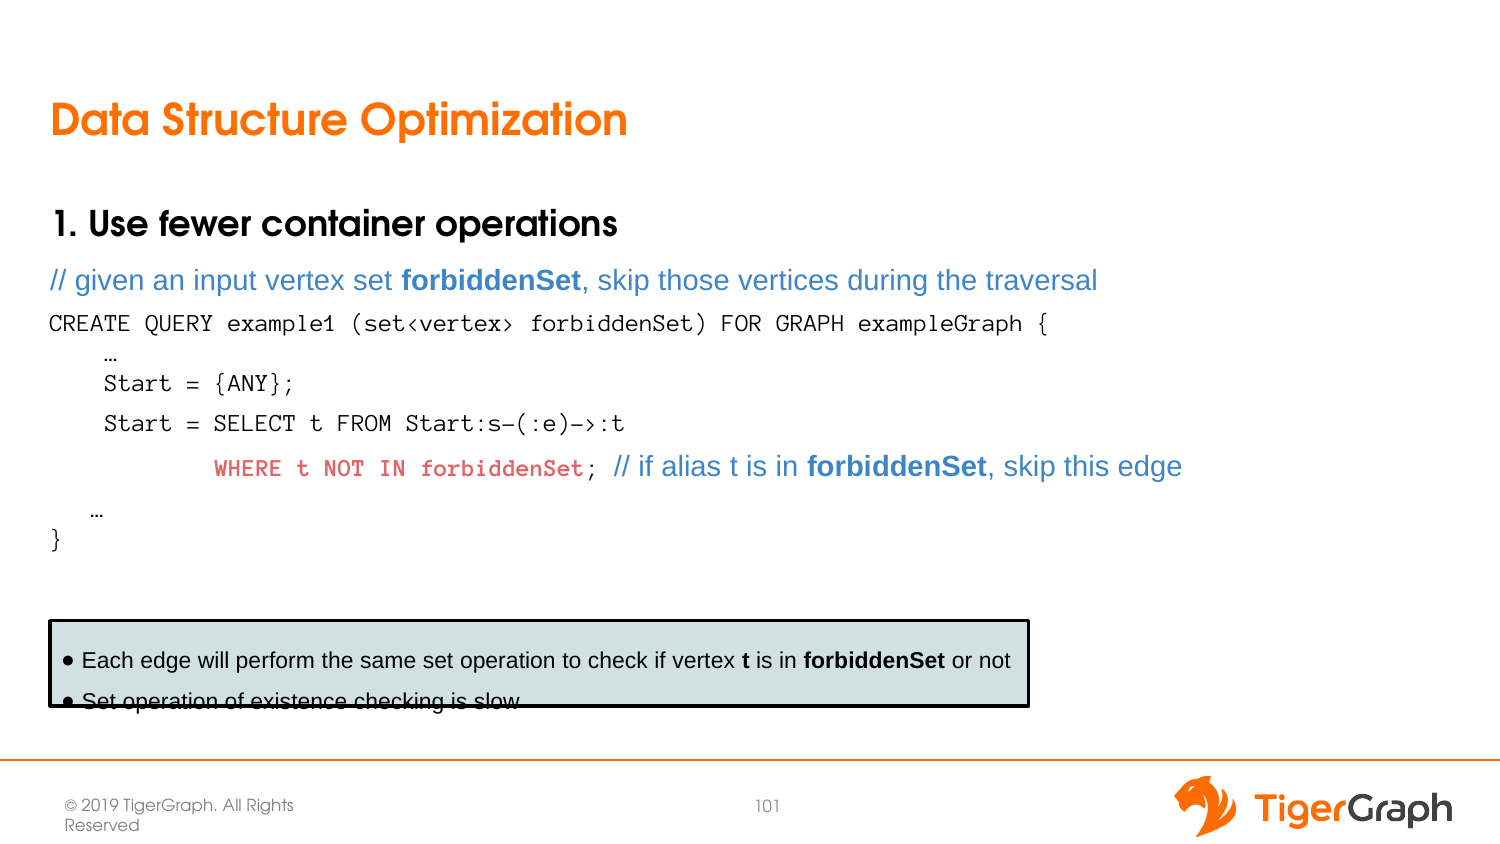

# Data Structure Optimization
1. Use fewer container operations
// given an input vertex set forbiddenSet, skip those vertices during the traversal
CREATE QUERY example1 (set<vertex> forbiddenSet) FOR GRAPH exampleGraph {
    …
    Start = {ANY};
    Start = SELECT t FROM Start:s-(:e)->:t
            WHERE t NOT IN forbiddenSet; // if alias t is in forbiddenSet, skip this edge
   …
}

 Each edge will perform the same set operation to check if vertex t is in forbiddenSet or not
 Set operation of existence checking is slow
101